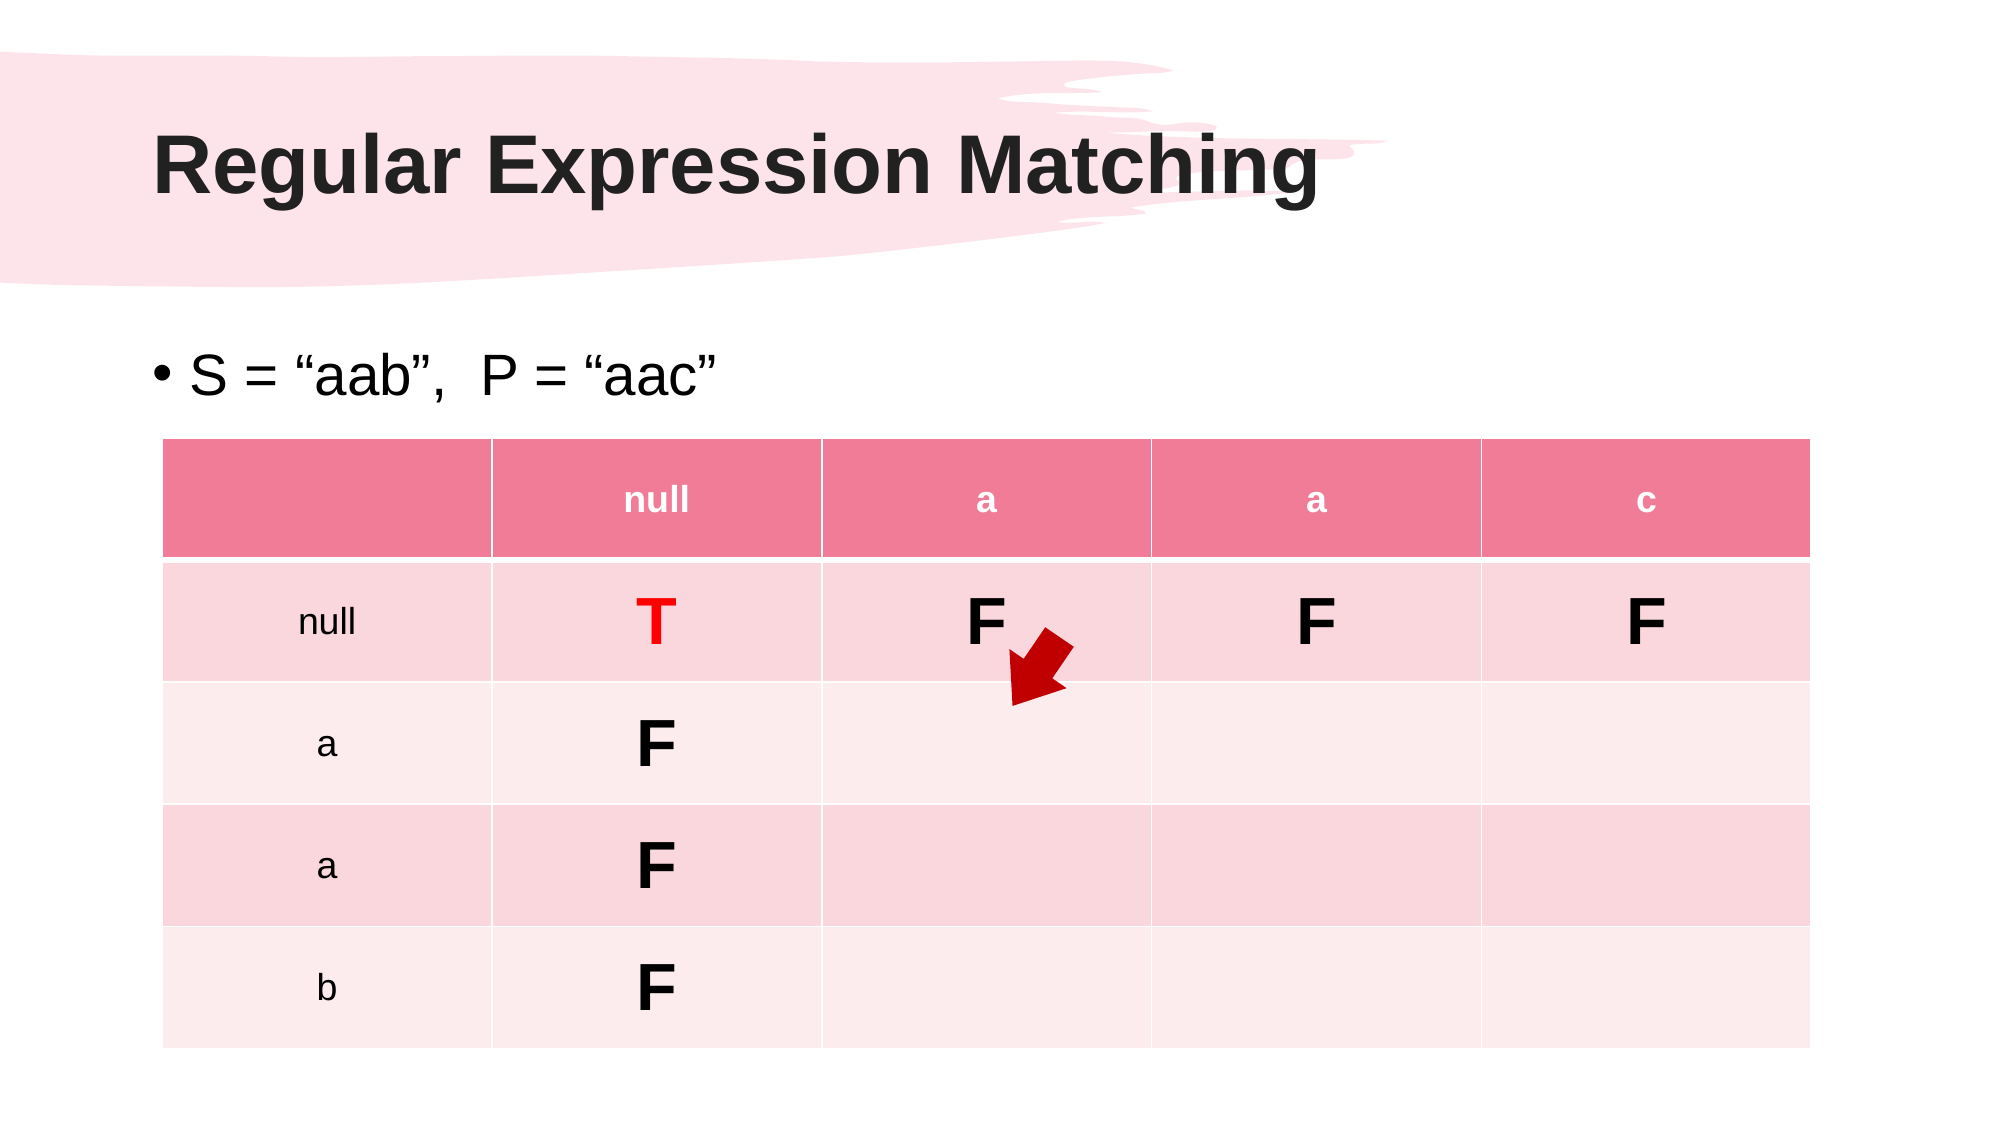

# Regular Expression Matching
S = “aab”,  P = “aac”
|  | null | a | a | c |
| --- | --- | --- | --- | --- |
| null | T | F | F | F |
| a | F |  |  |  |
| a | F |  |  |  |
| b | F |  |  |  |